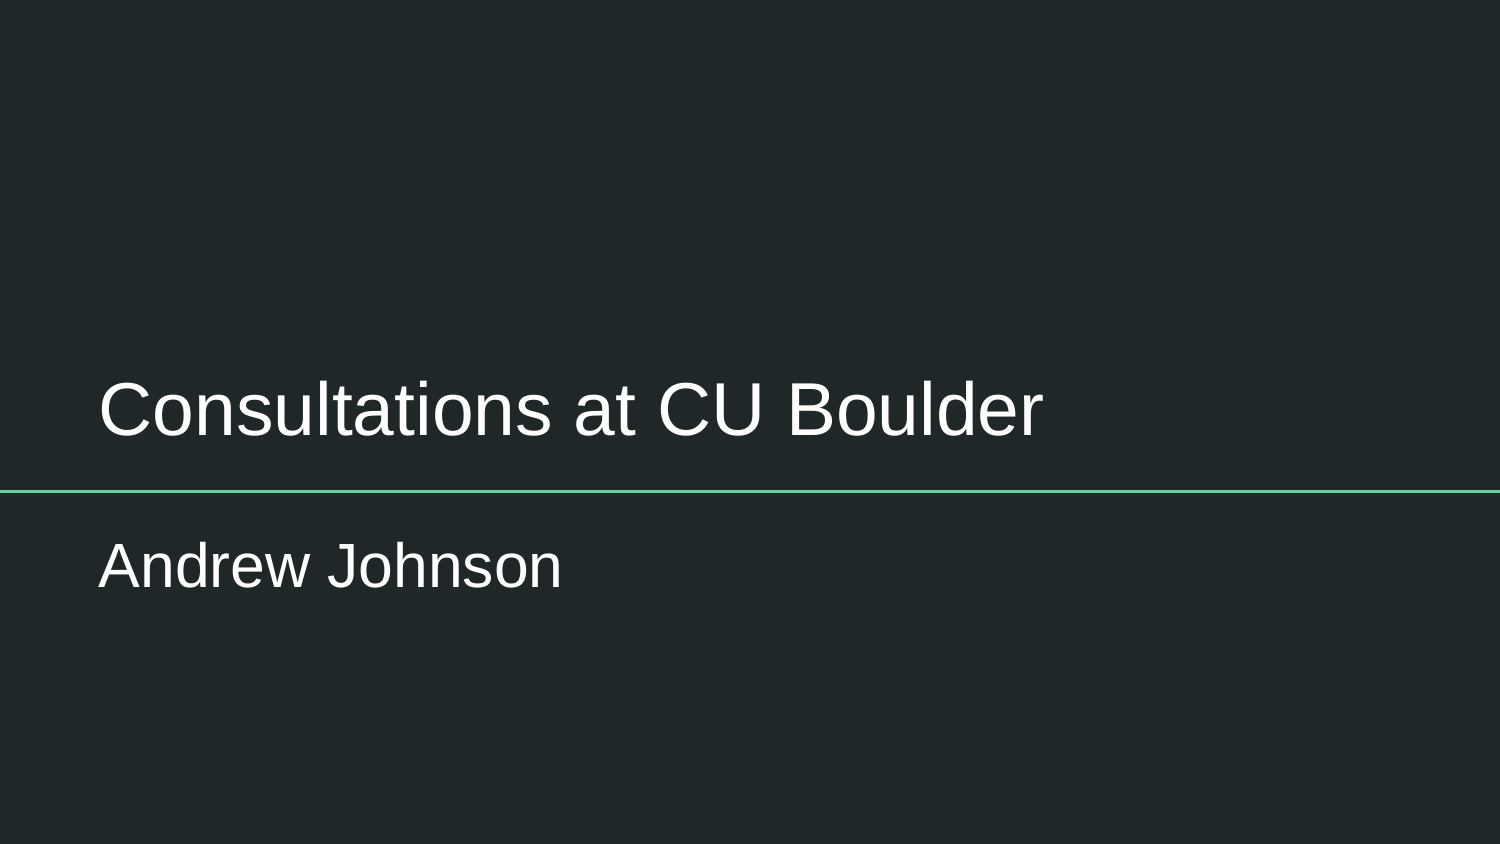

Consultations at CU Boulder
# Andrew Johnson